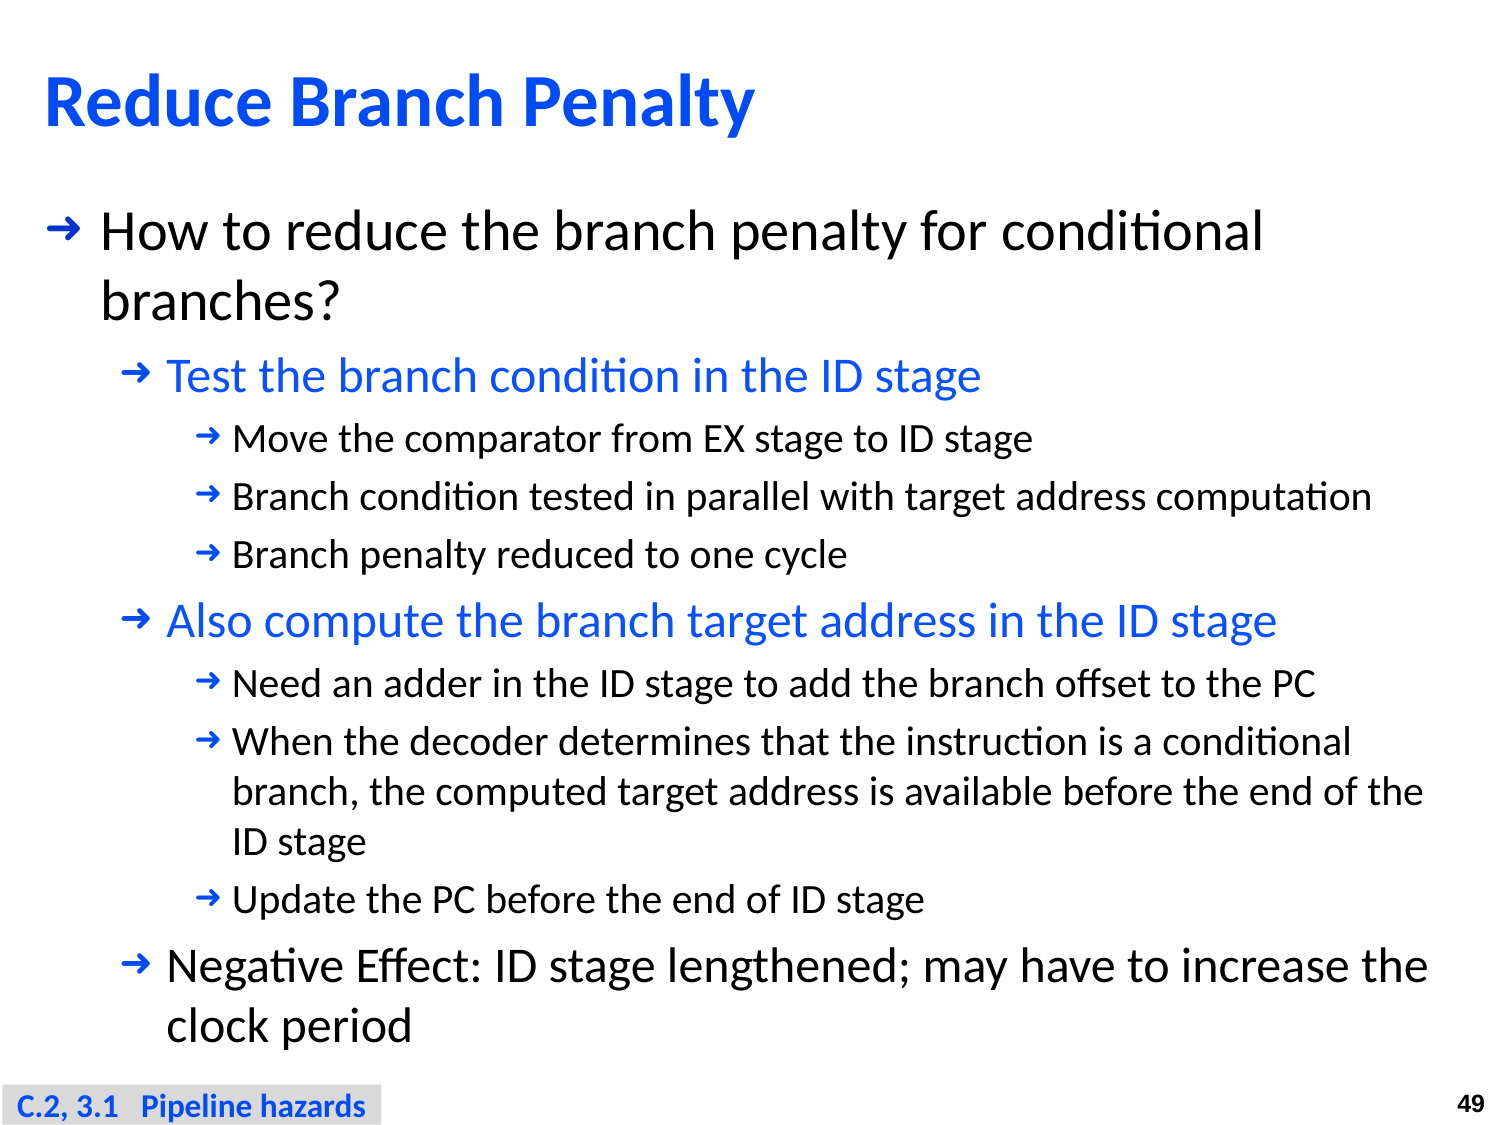

# Reduce Branch Penalty
How to reduce the branch penalty for conditional branches?
Test the branch condition in the ID stage
Move the comparator from EX stage to ID stage
Branch condition tested in parallel with target address computation
Branch penalty reduced to one cycle
Also compute the branch target address in the ID stage
Need an adder in the ID stage to add the branch offset to the PC
When the decoder determines that the instruction is a conditional branch, the computed target address is available before the end of the ID stage
Update the PC before the end of ID stage
Negative Effect: ID stage lengthened; may have to increase the clock period
C.2, 3.1   Pipeline hazards